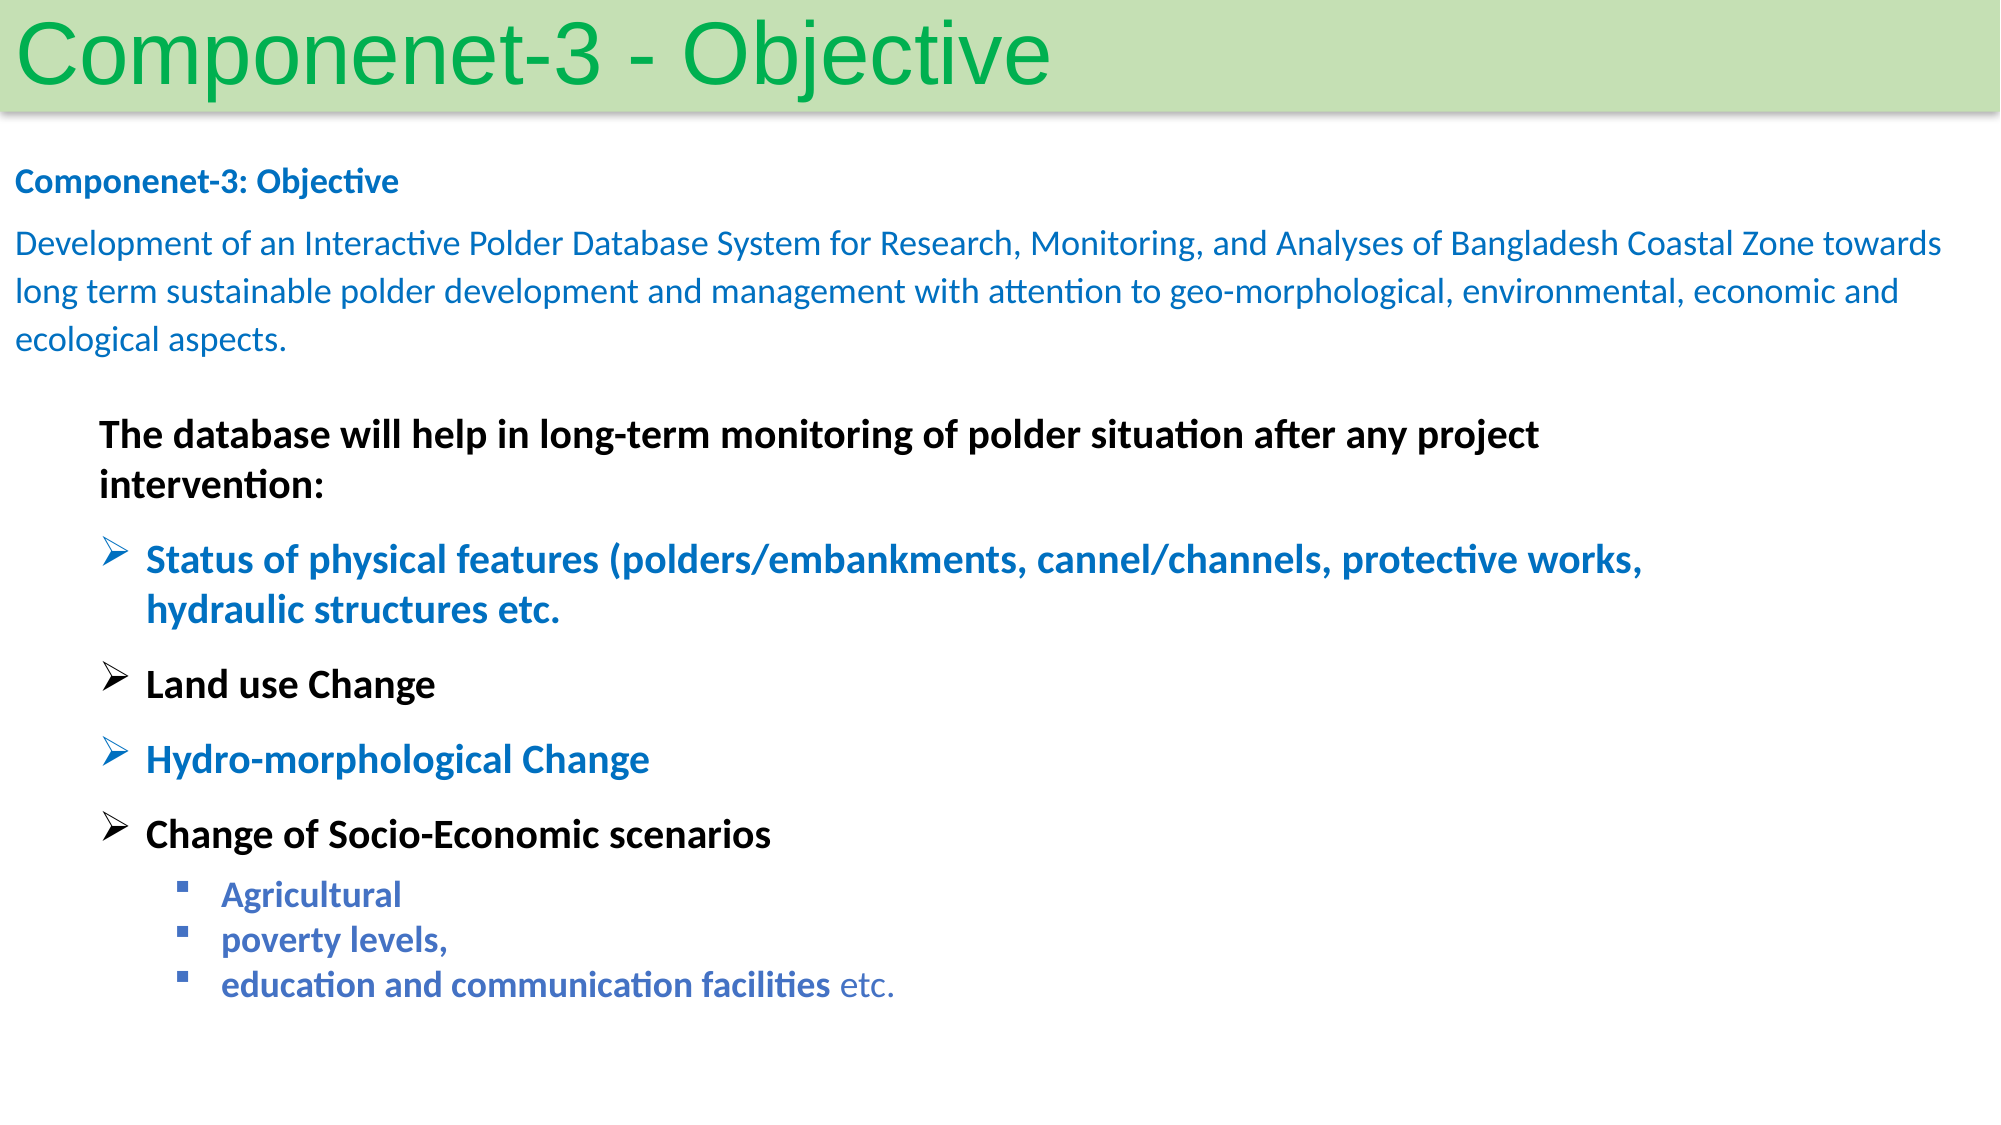

# Componenet-3 - Objective
Componenet-3: Objective
Development of an Interactive Polder Database System for Research, Monitoring, and Analyses of Bangladesh Coastal Zone towards long term sustainable polder development and management with attention to geo-morphological, environmental, economic and ecological aspects.
The database will help in long-term monitoring of polder situation after any project intervention:
Status of physical features (polders/embankments, cannel/channels, protective works, hydraulic structures etc.
Land use Change
Hydro-morphological Change
Change of Socio-Economic scenarios
Agricultural
poverty levels,
education and communication facilities etc.